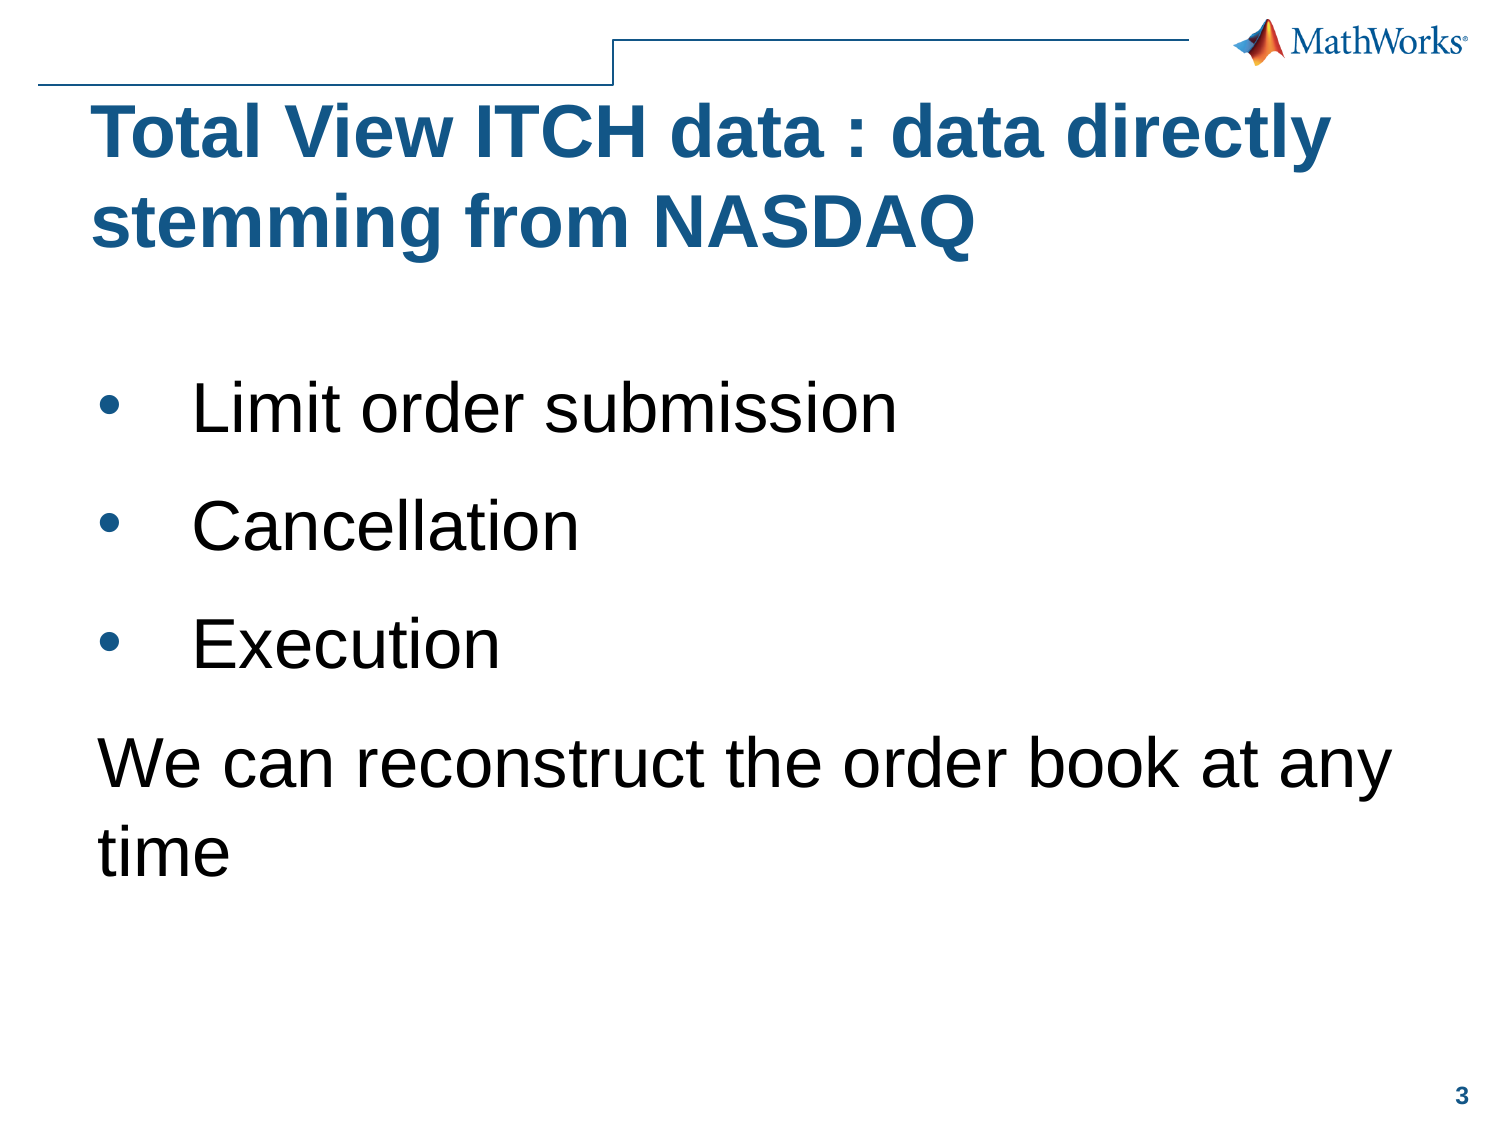

# Total View ITCH data : data directly stemming from NASDAQ
Limit order submission
Cancellation
Execution
We can reconstruct the order book at any time